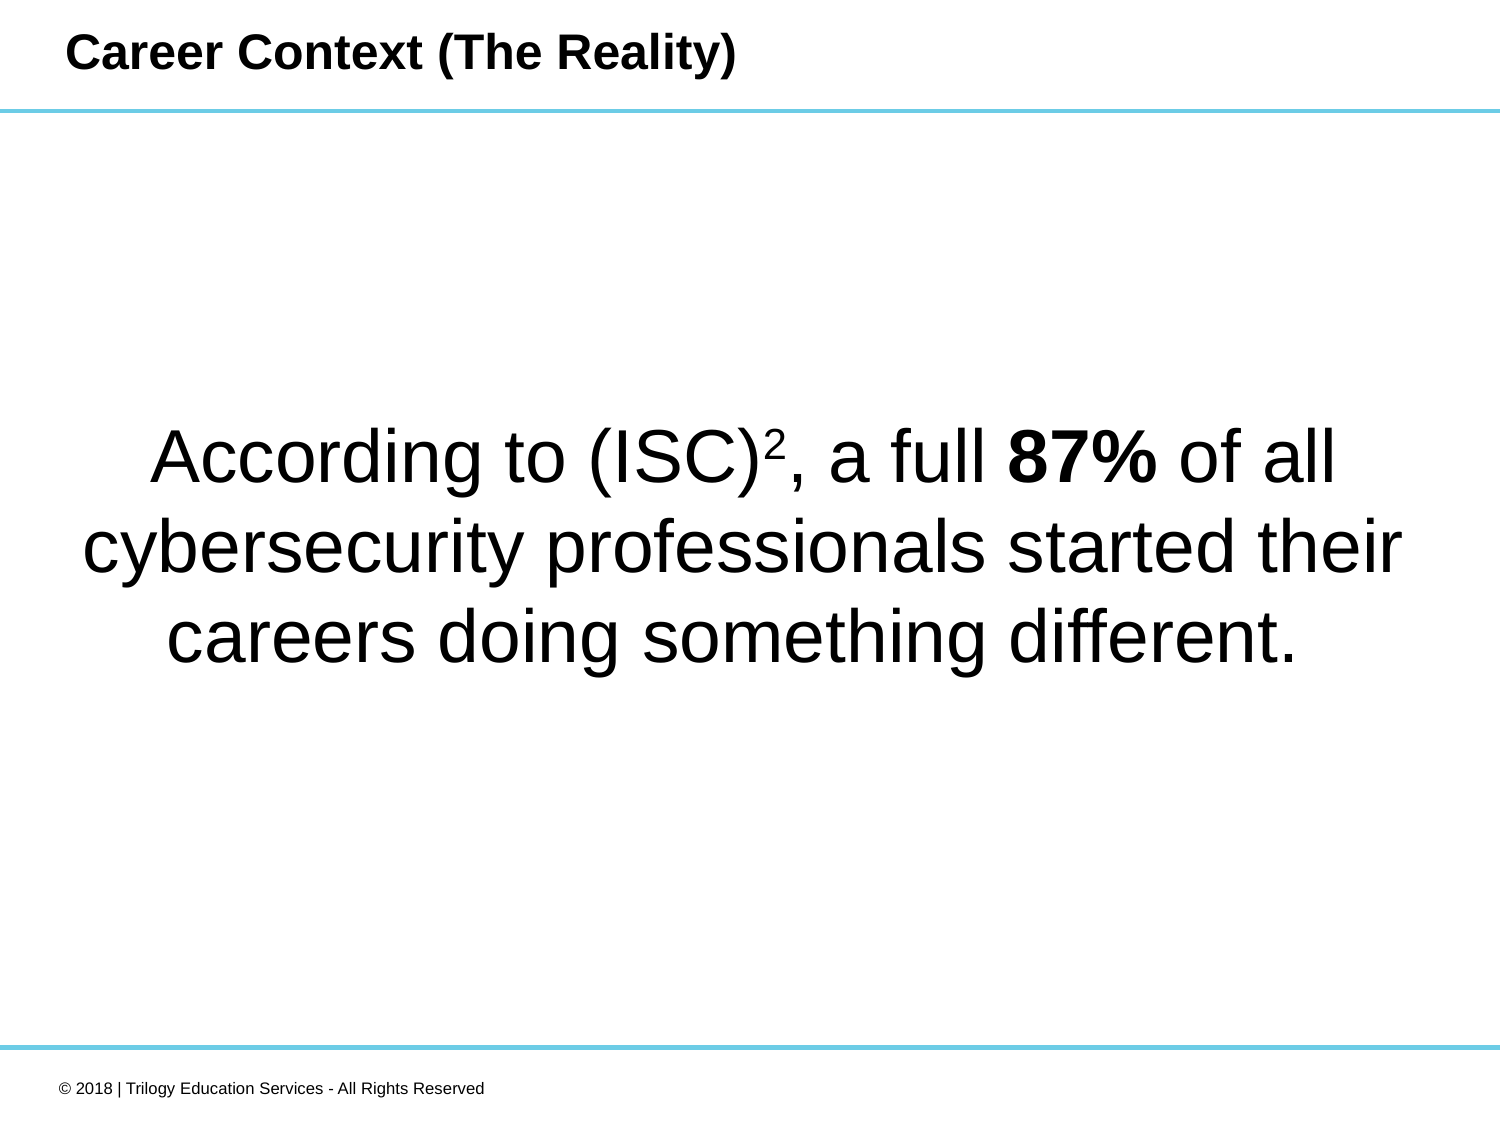

# Career Context (The Reality)
According to (ISC)2, a full 87% of all cybersecurity professionals started their careers doing something different.